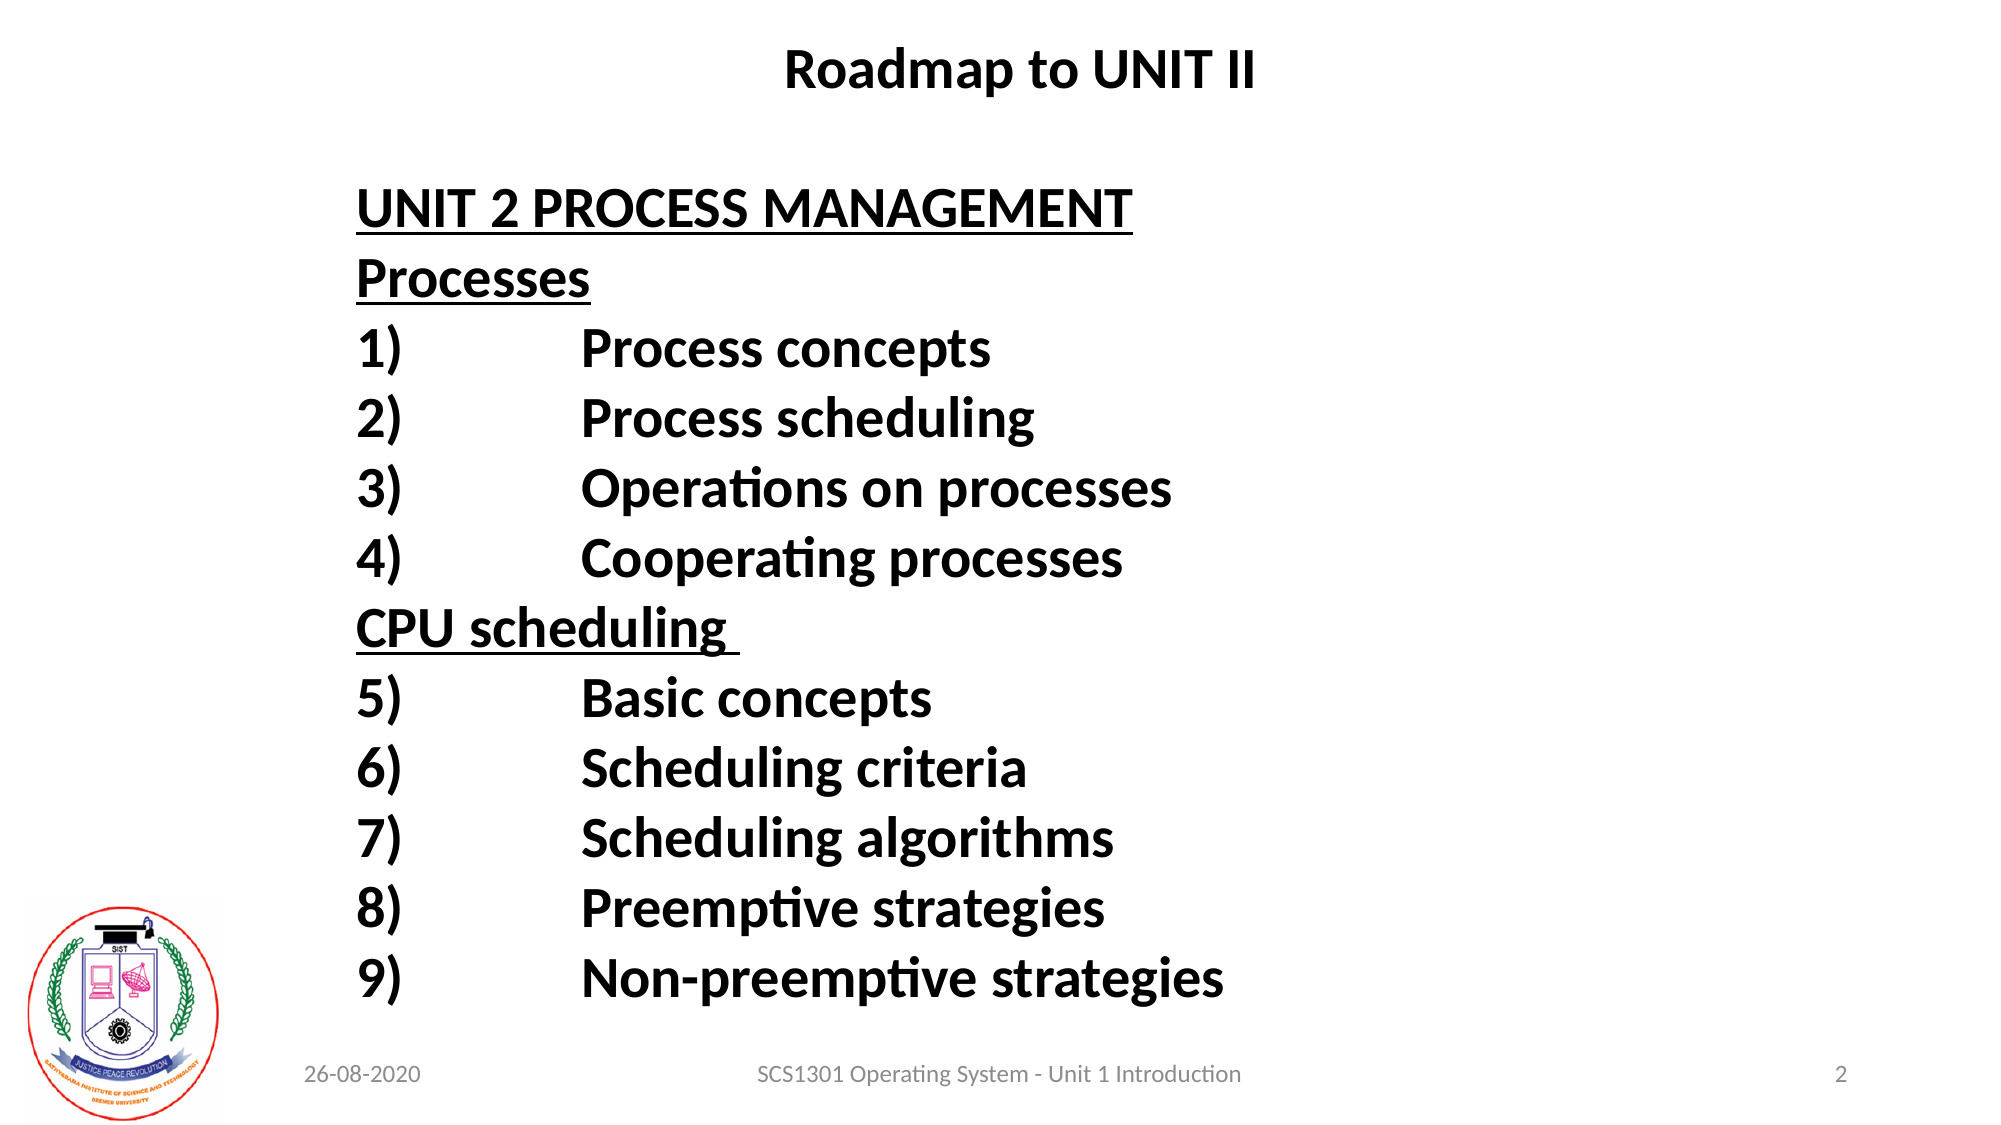

Roadmap to UNIT II

UNIT 2 PROCESS MANAGEMENT
Processes
	Process concepts
	Process scheduling
	Operations on processes
	Cooperating processes
CPU scheduling
	Basic concepts
	Scheduling criteria
	Scheduling algorithms
	Preemptive strategies
	Non-preemptive strategies
26-08-2020
SCS1301 Operating System - Unit 1 Introduction
2